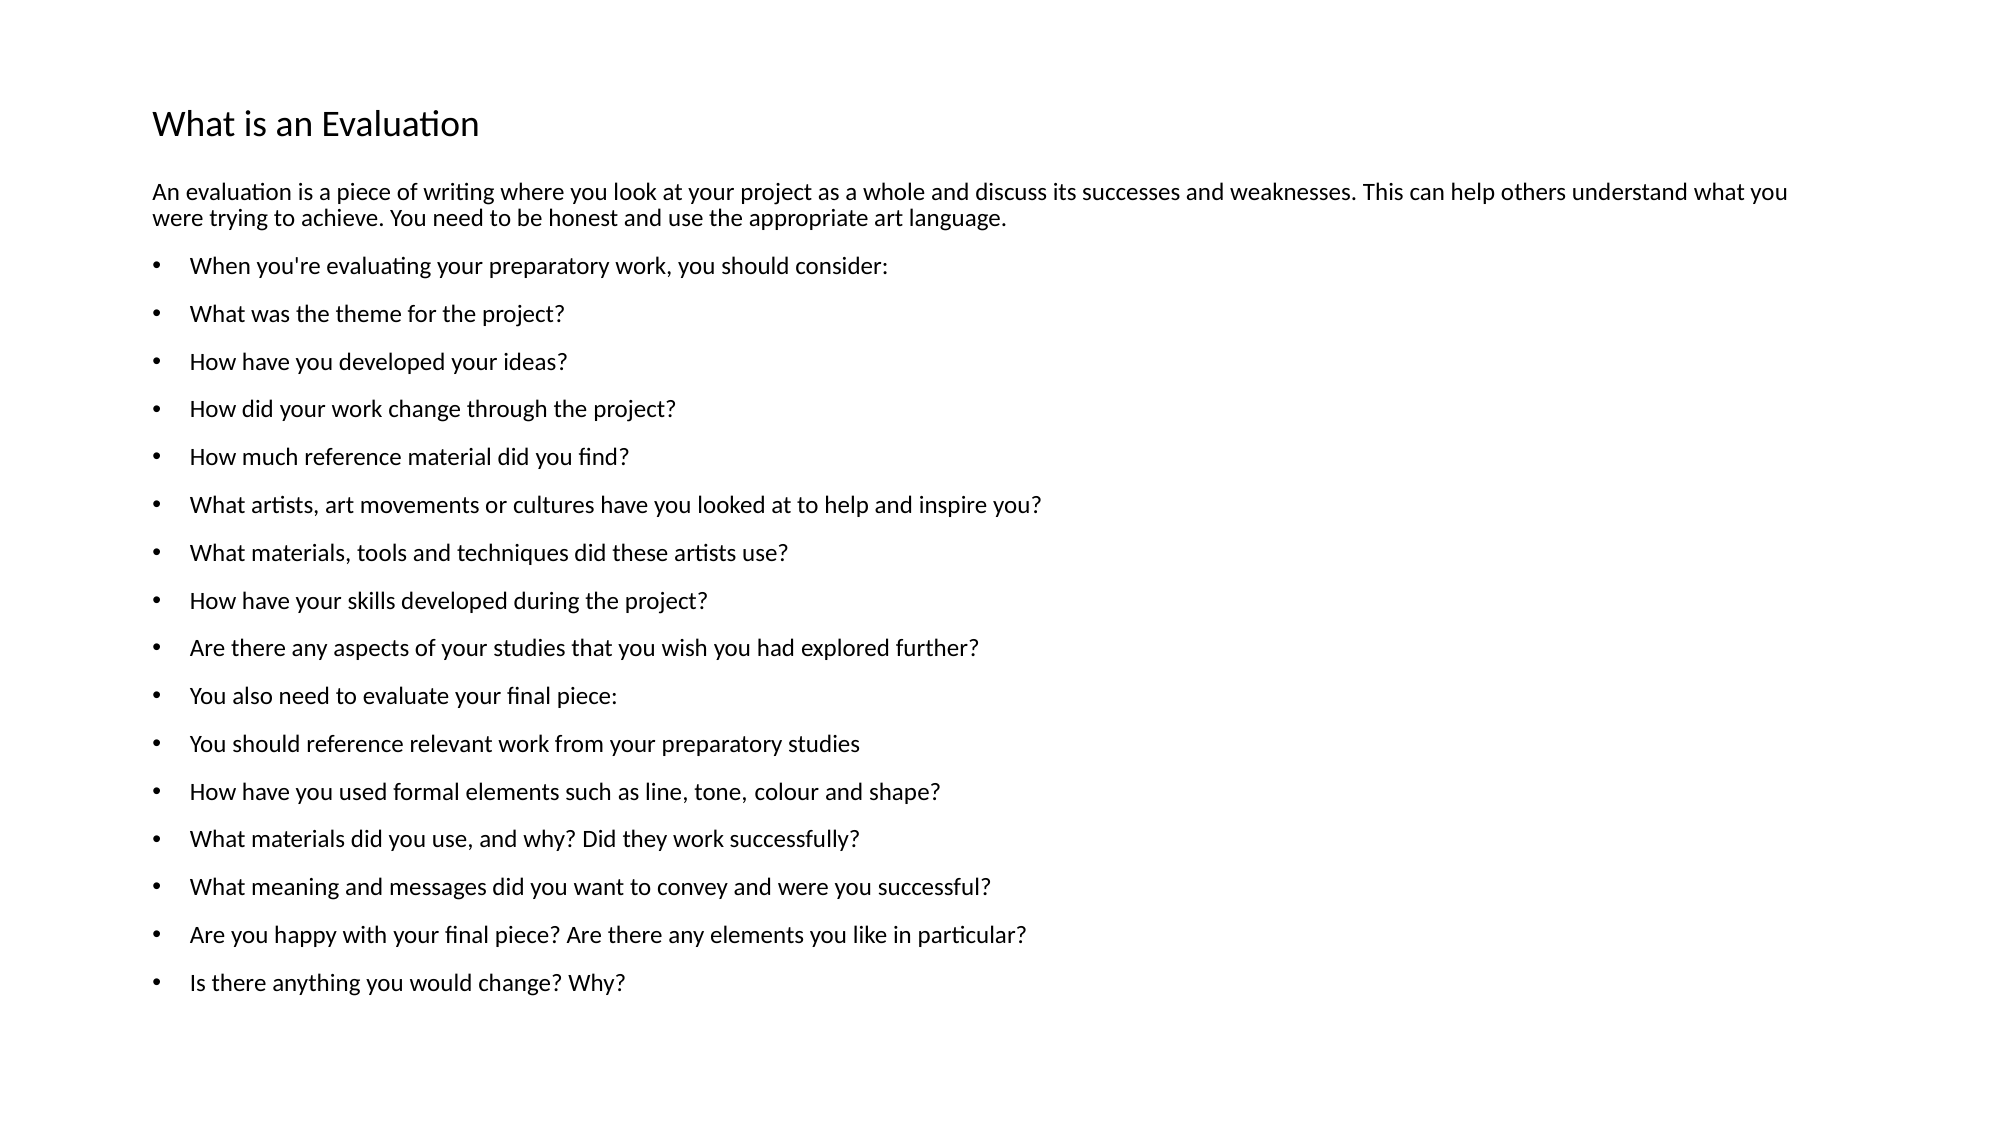

# What is an Evaluation
An evaluation is a piece of writing where you look at your project as a whole and discuss its successes and weaknesses. This can help others understand what you were trying to achieve. You need to be honest and use the appropriate art language.
When you're evaluating your preparatory work, you should consider:
What was the theme for the project?
How have you developed your ideas?
How did your work change through the project?
How much reference material did you find?
What artists, art movements or cultures have you looked at to help and inspire you?
What materials, tools and techniques did these artists use?
How have your skills developed during the project?
Are there any aspects of your studies that you wish you had explored further?
You also need to evaluate your final piece:
You should reference relevant work from your preparatory studies
How have you used formal elements such as line, tone, colour and shape?
What materials did you use, and why? Did they work successfully?
What meaning and messages did you want to convey and were you successful?
Are you happy with your final piece? Are there any elements you like in particular?
Is there anything you would change? Why?